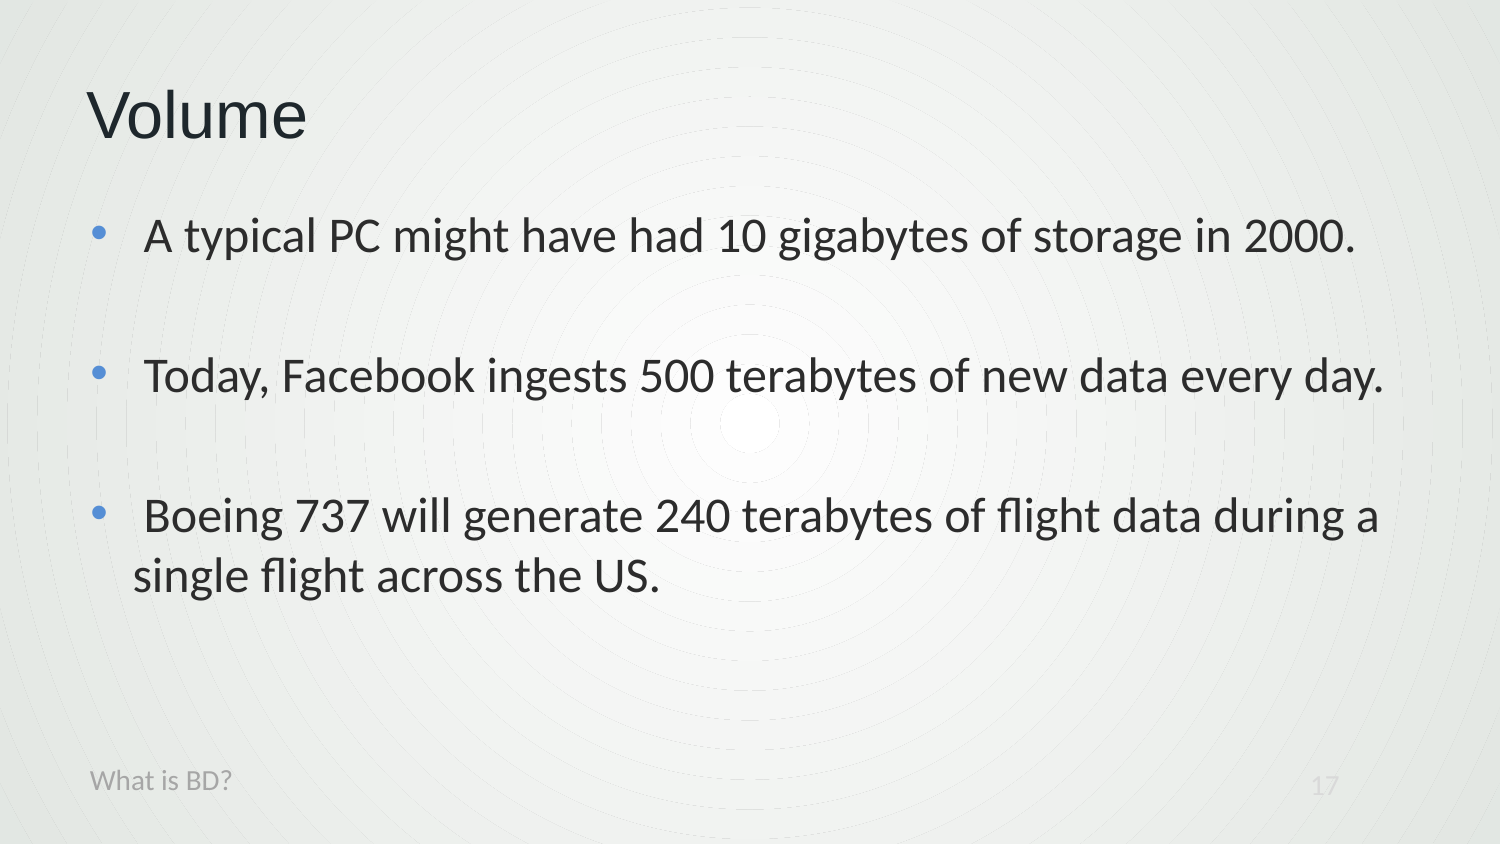

# Volume

 A typical PC might have had 10 gigabytes of storage in 2000.

 Today, Facebook ingests 500 terabytes of new data every day.

 Boeing 737 will generate 240 terabytes of flight data during a single flight across the US.

What is BD?
17